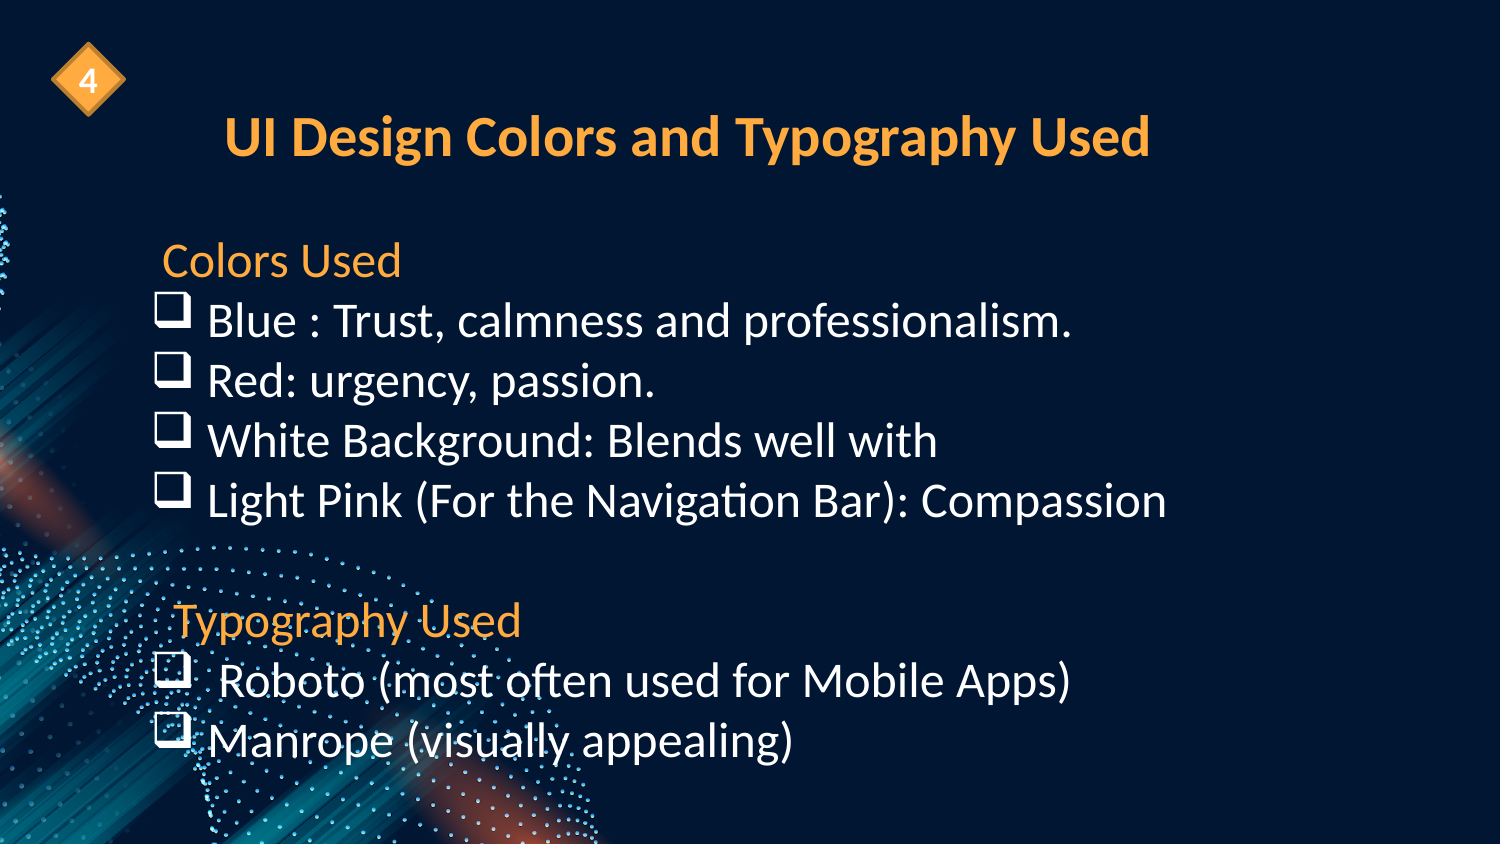

4
UI Design Colors and Typography Used
 Colors Used
Blue : Trust, calmness and professionalism.
Red: urgency, passion.
White Background: Blends well with
Light Pink (For the Navigation Bar): Compassion

  Typography Used
 Roboto (most often used for Mobile Apps)
Manrope (visually appealing)